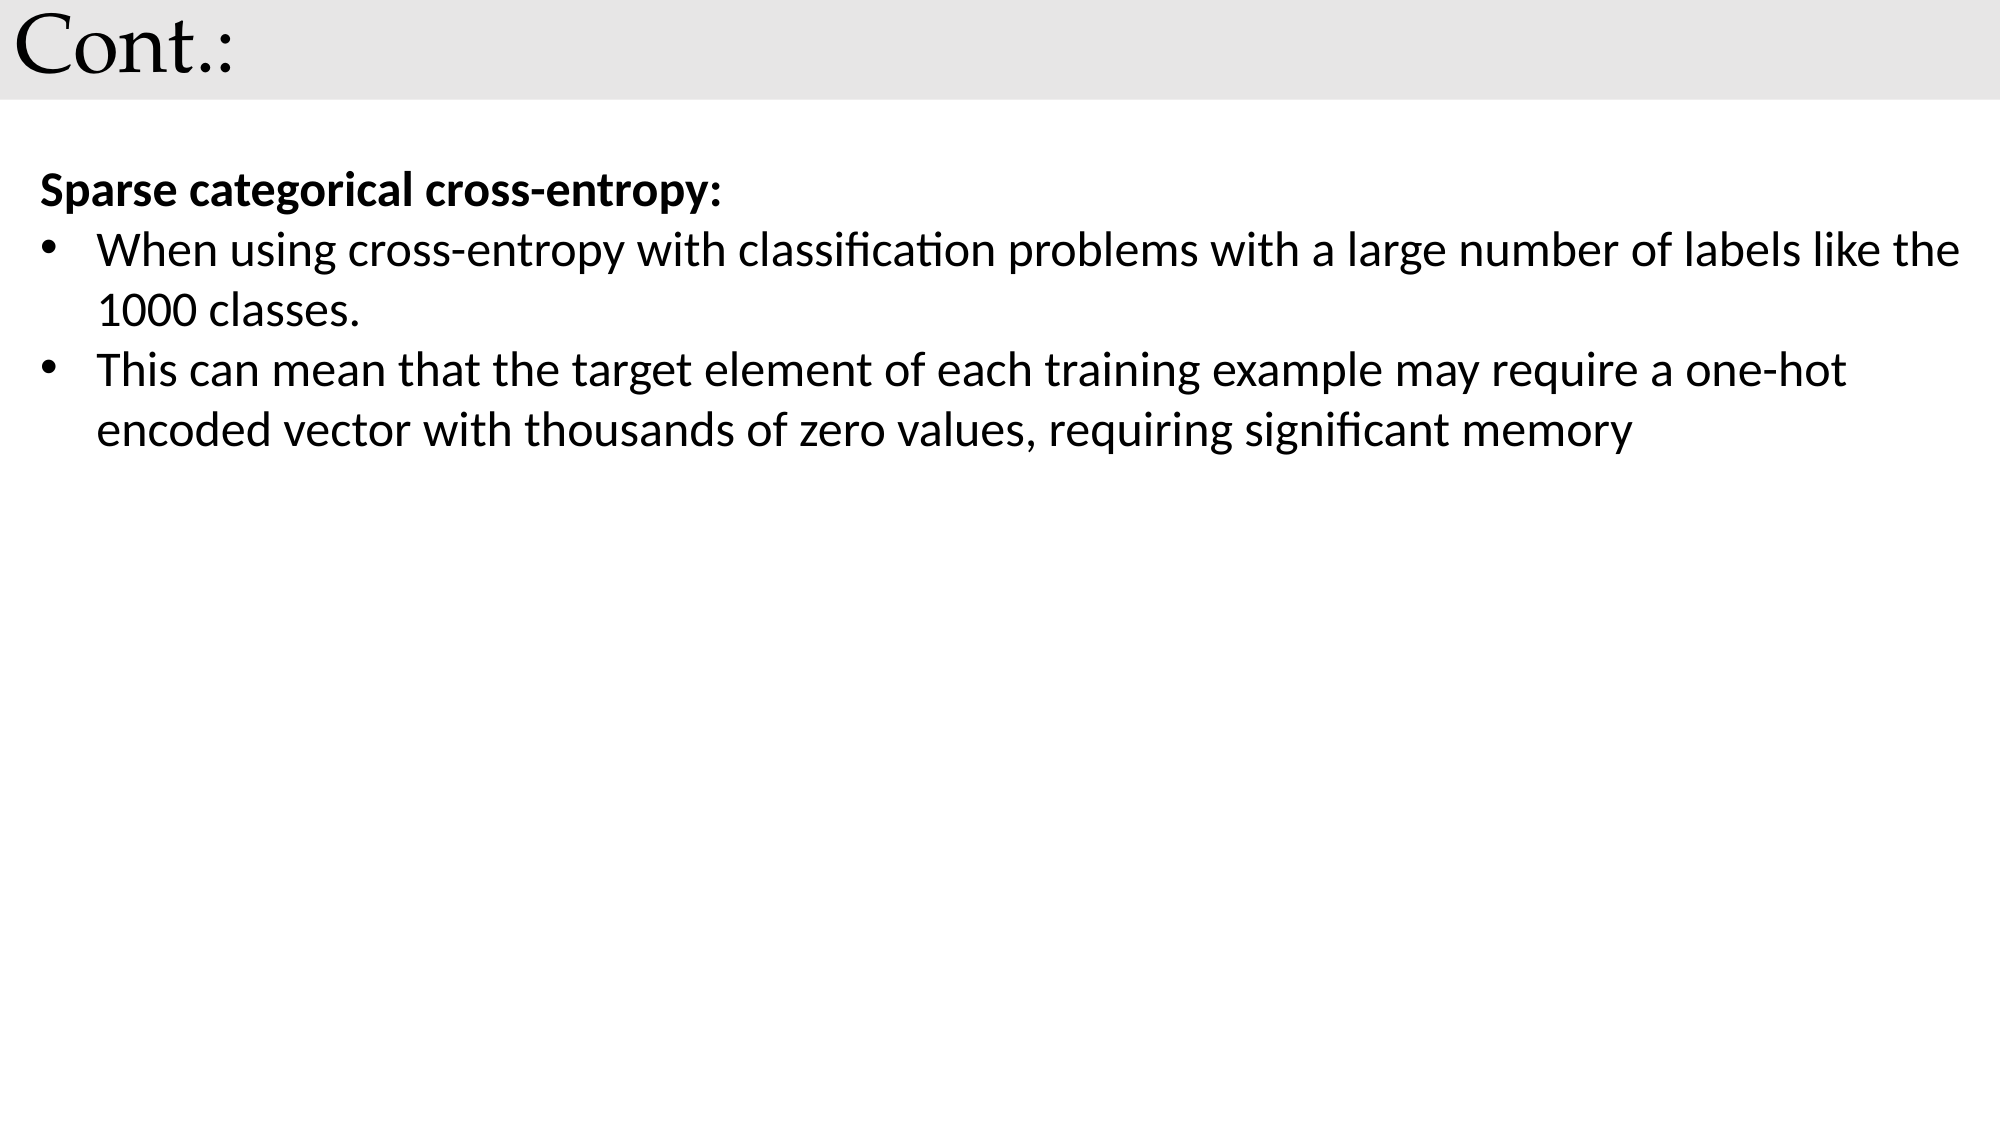

# Cont.:

Sparse categorical cross-entropy:
When using cross-entropy with classification problems with a large number of labels like the 1000 classes.
This can mean that the target element of each training example may require a one-hot encoded vector with thousands of zero values, requiring significant memory